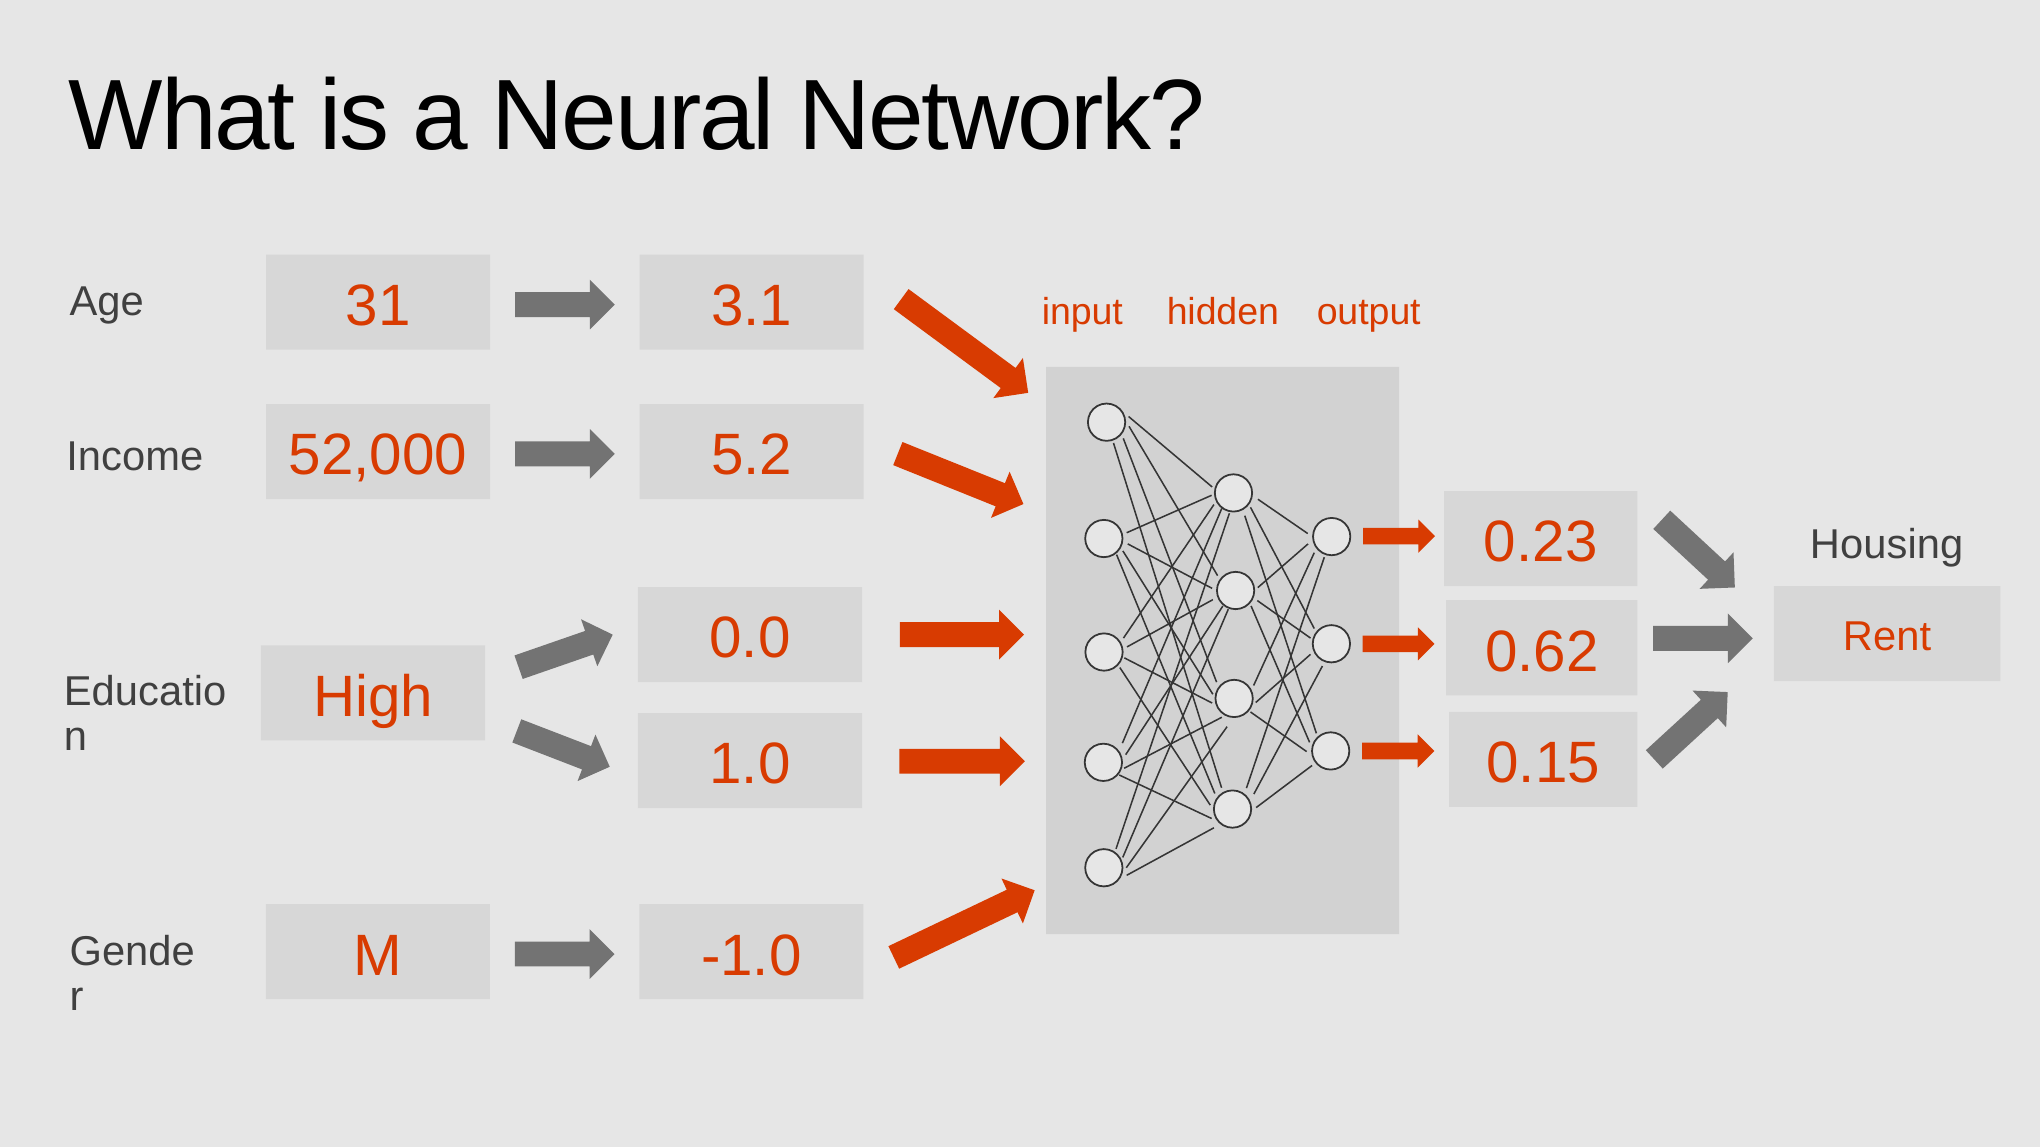

# What is a Neural Network?
31
3.1

5.2

0.0

1.0

-1.0

Age
input
hidden
output

52,000
Income
0.23

0.62

0.15

Housing

Rent

Education
High
M
Gender